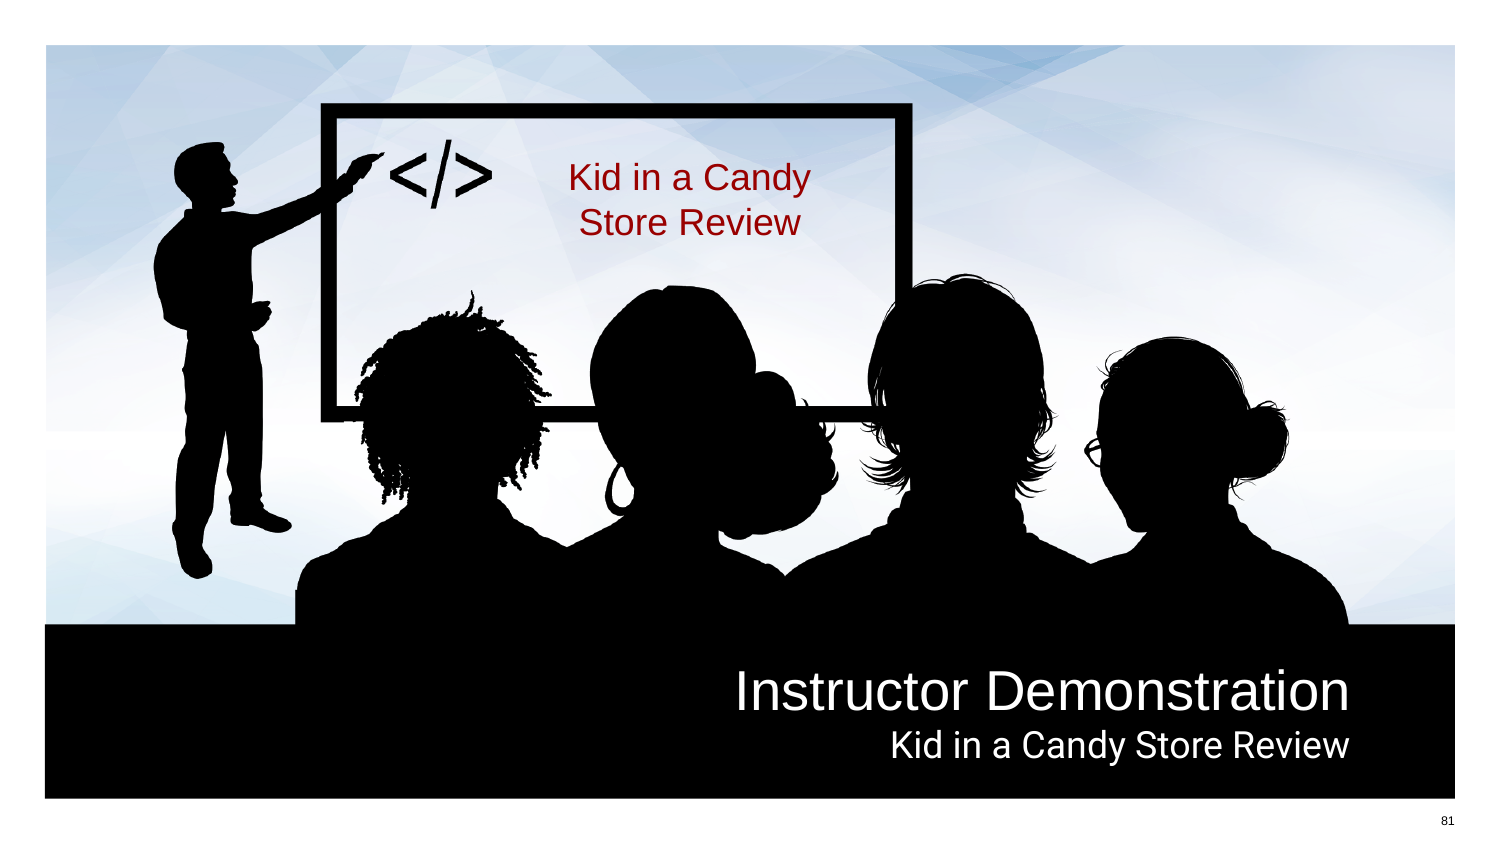

Kid in a Candy Store Review

# Kid in a Candy Store Review

81